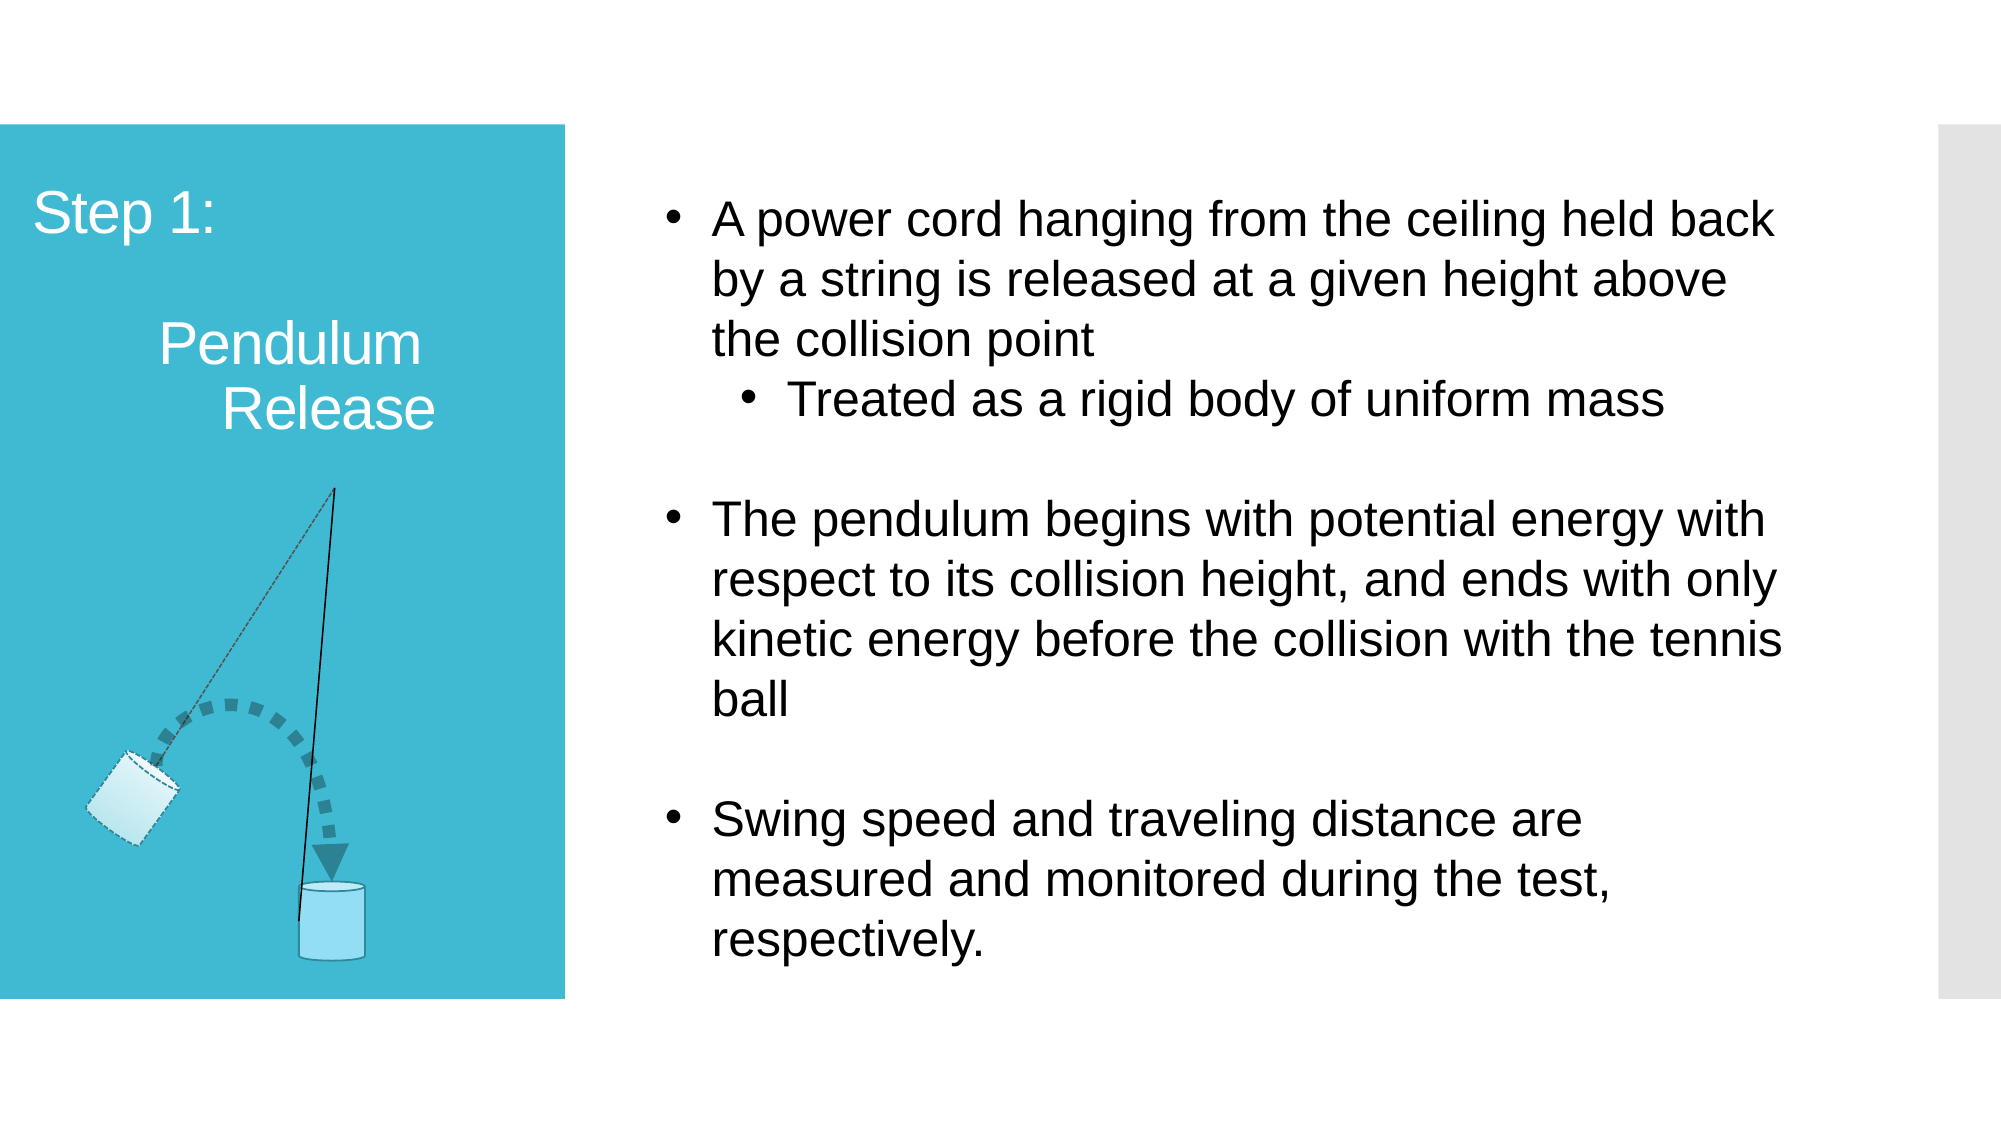

# Step 1:         Pendulum                Release
A power cord hanging from the ceiling held back by a string is released at a given height above the collision point
Treated as a rigid body of uniform mass

The pendulum begins with potential energy with respect to its collision height, and ends with only kinetic energy before the collision with the tennis ball

Swing speed and traveling distance are measured and monitored during the test, respectively.